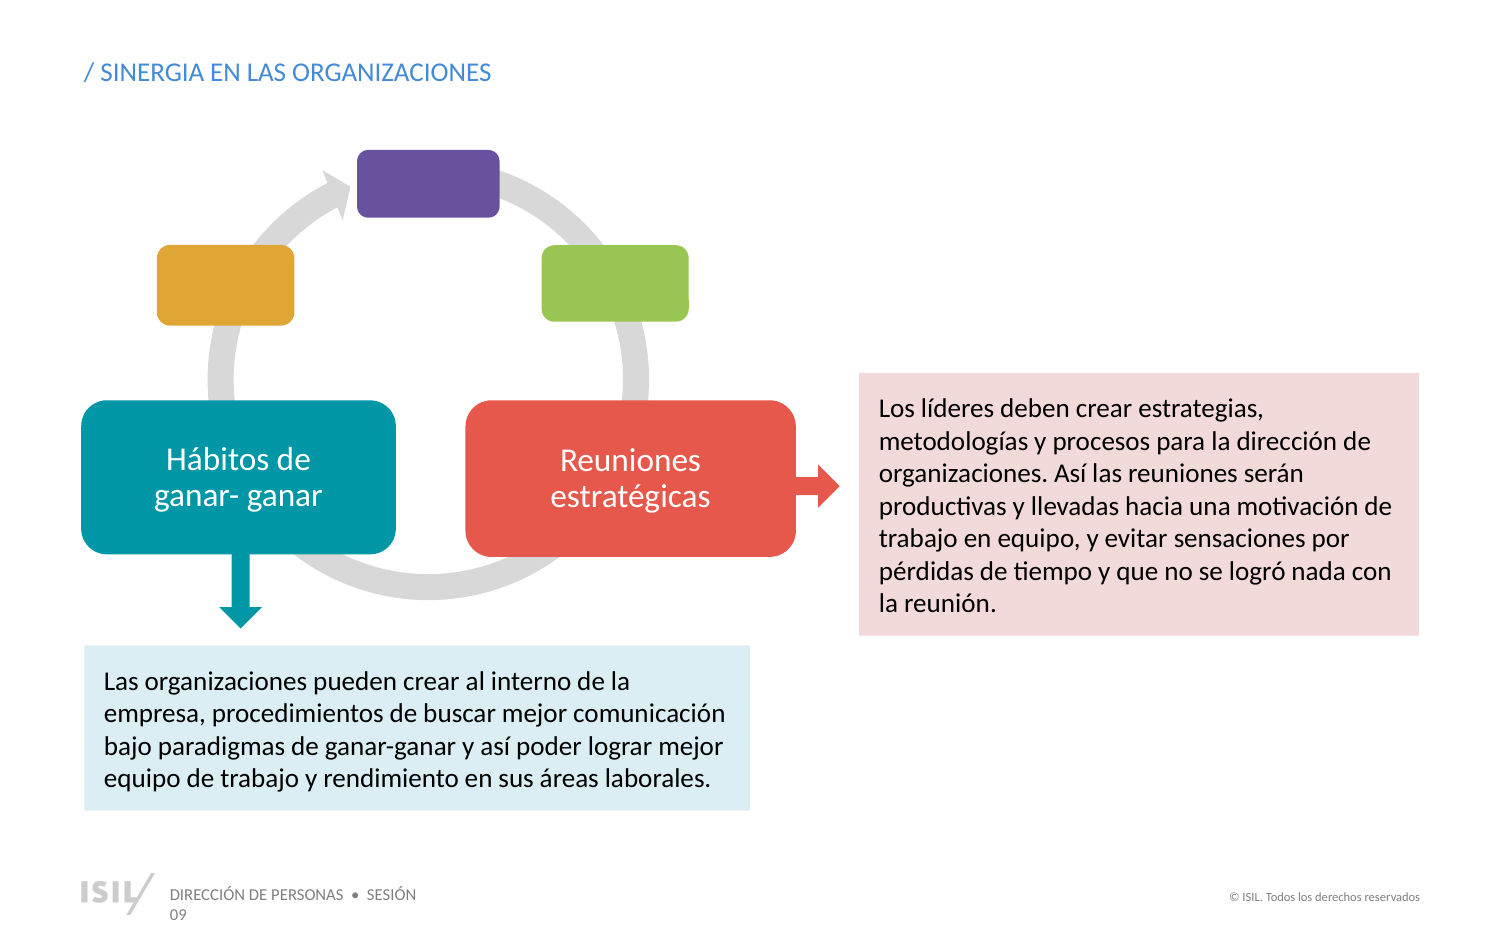

/ SINERGIA EN LAS ORGANIZACIONES

Hábitos de
ganar- ganar
Reuniones estratégicas
Los líderes deben crear estrategias, metodologías y procesos para la dirección de organizaciones. Así las reuniones serán productivas y llevadas hacia una motivación de trabajo en equipo, y evitar sensaciones por pérdidas de tiempo y que no se logró nada con la reunión.

Las organizaciones pueden crear al interno de la empresa, procedimientos de buscar mejor comunicación bajo paradigmas de ganar-ganar y así poder lograr mejor equipo de trabajo y rendimiento en sus áreas laborales.